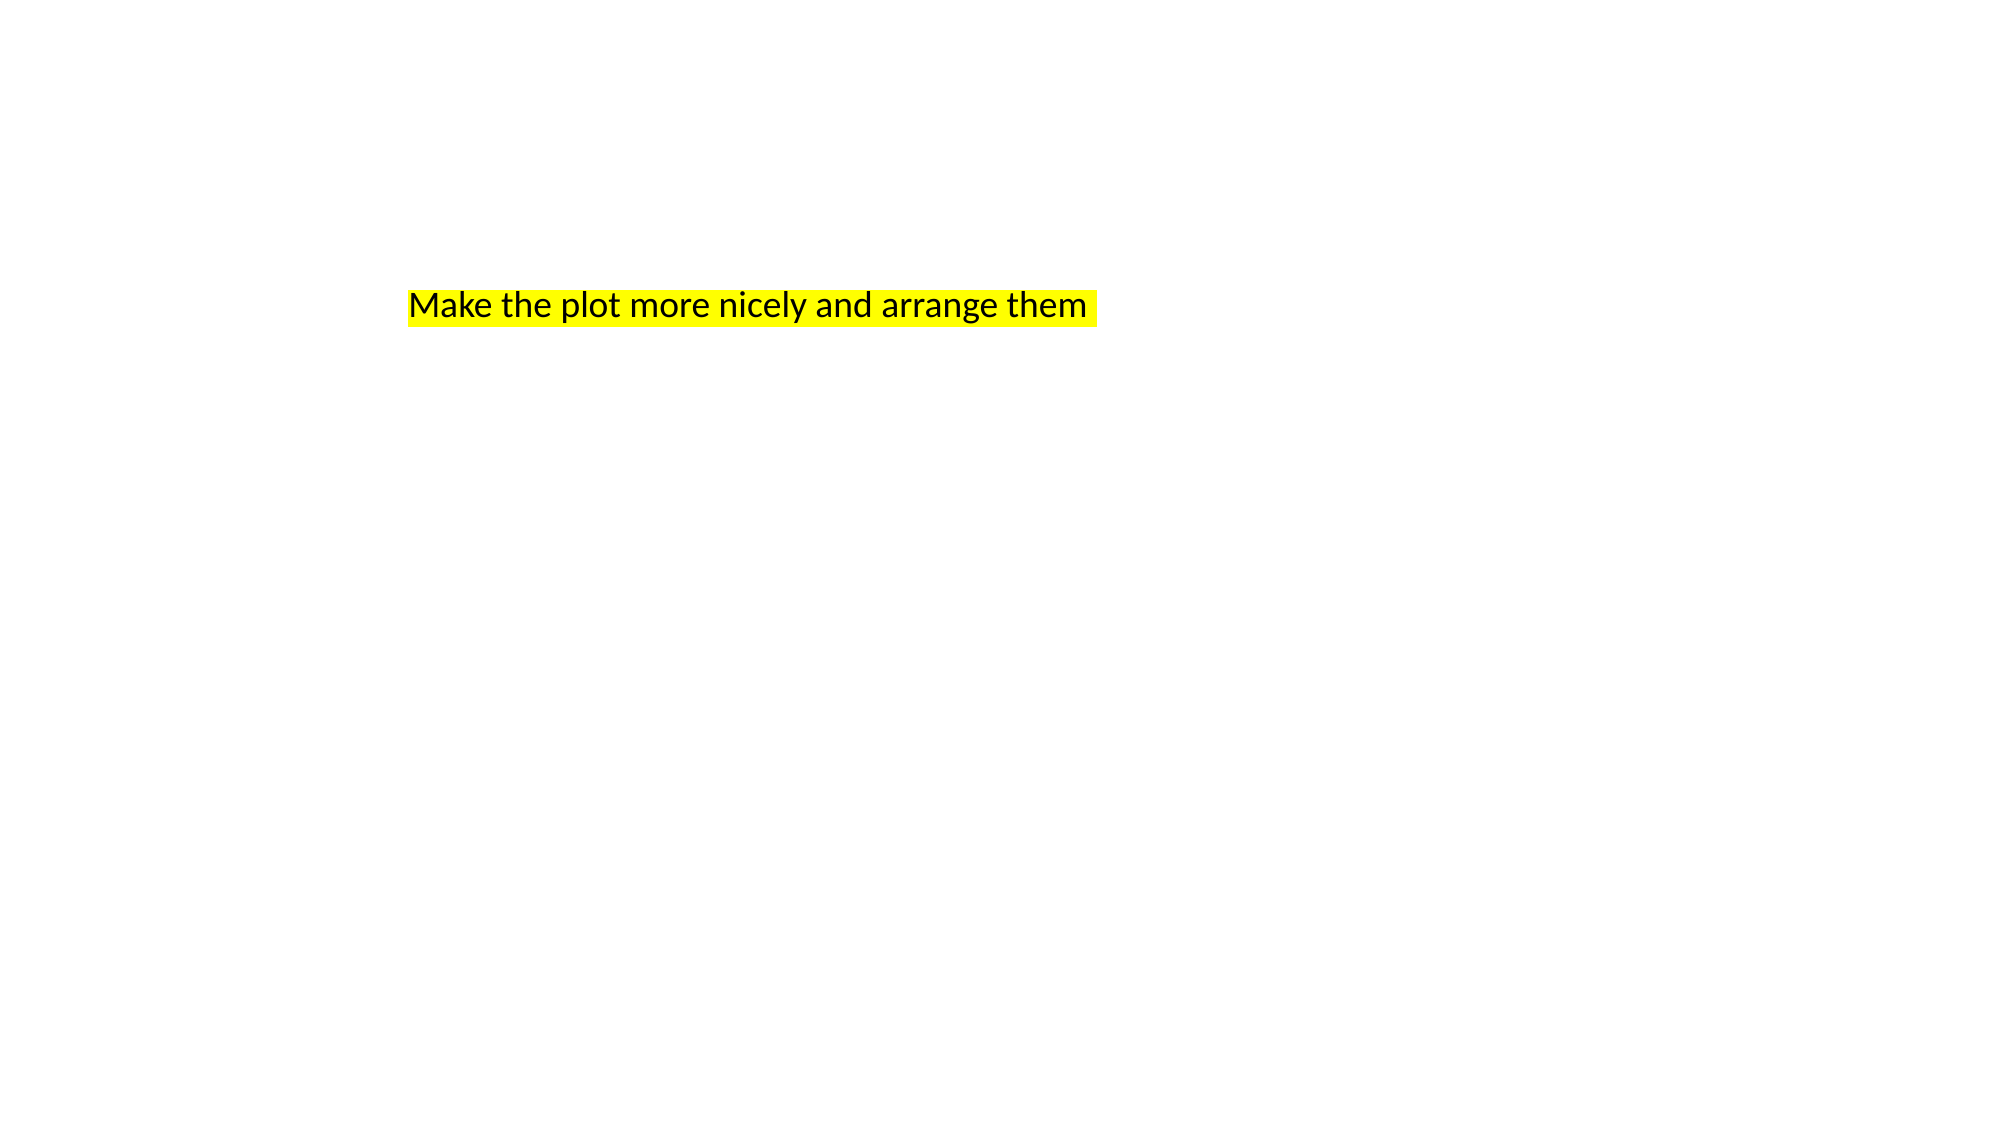

Make the plot more nicely and arrange them